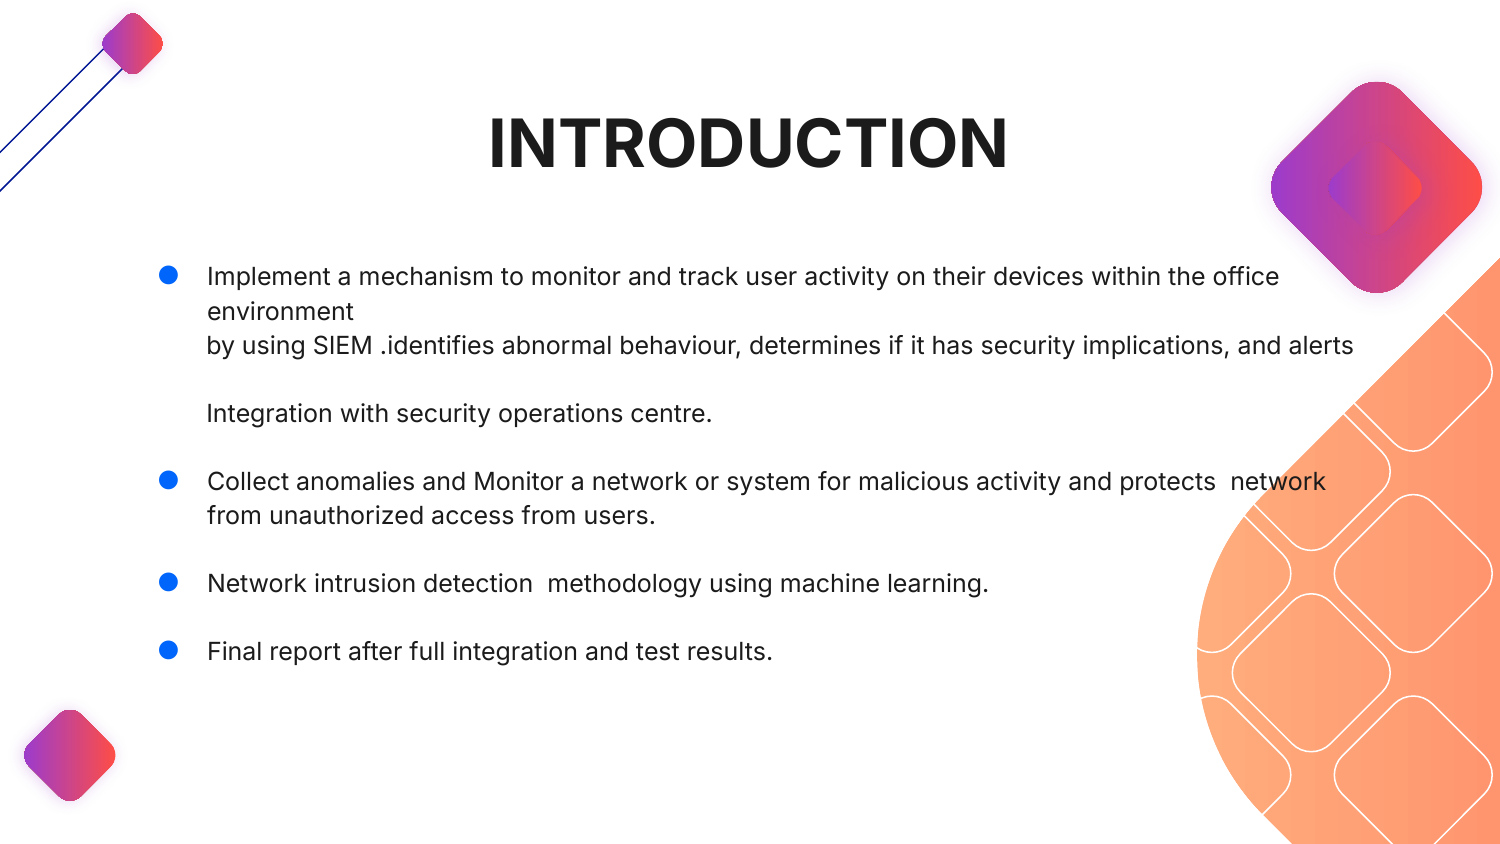

# INTRODUCTION

Implement a mechanism to monitor and track user activity on their devices within the office environment
       by using SIEM .identifies abnormal behaviour, determines if it has security implications, and alerts
       Integration with security operations centre.

Collect anomalies and Monitor a network or system for malicious activity and protects  network from unauthorized access from users.

Network intrusion detection  methodology using machine learning.

Final report after full integration and test results.